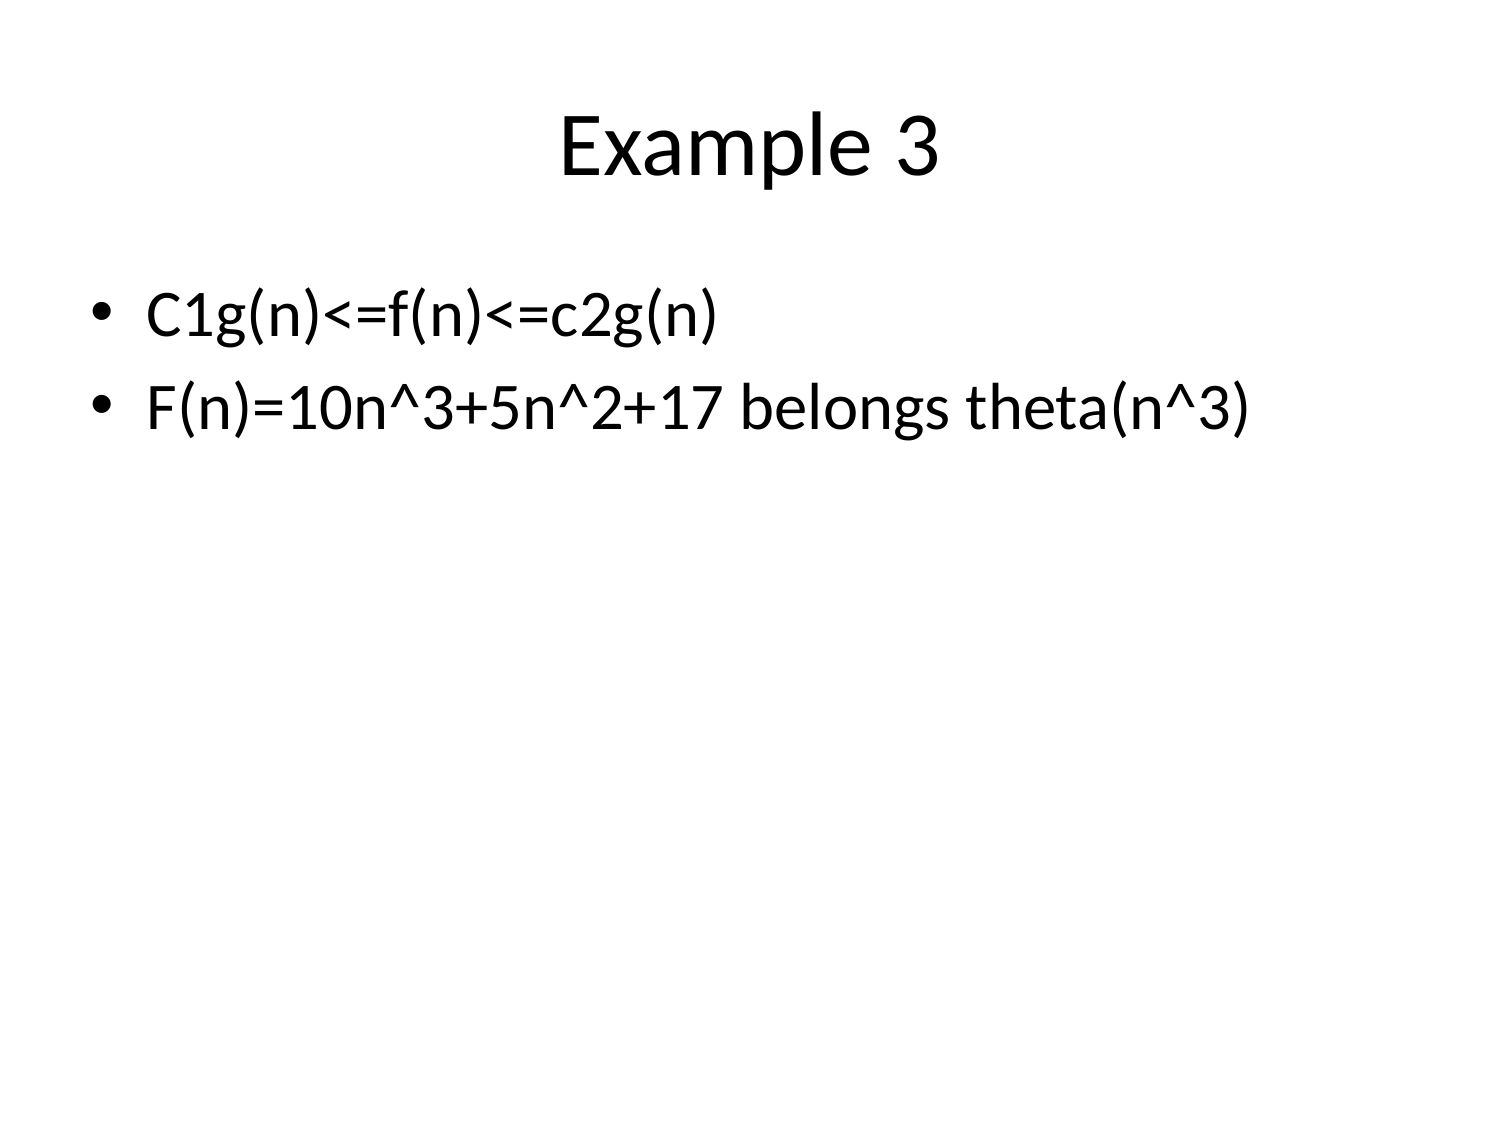

# Example 3
C1g(n)<=f(n)<=c2g(n)
F(n)=10n^3+5n^2+17 belongs theta(n^3)